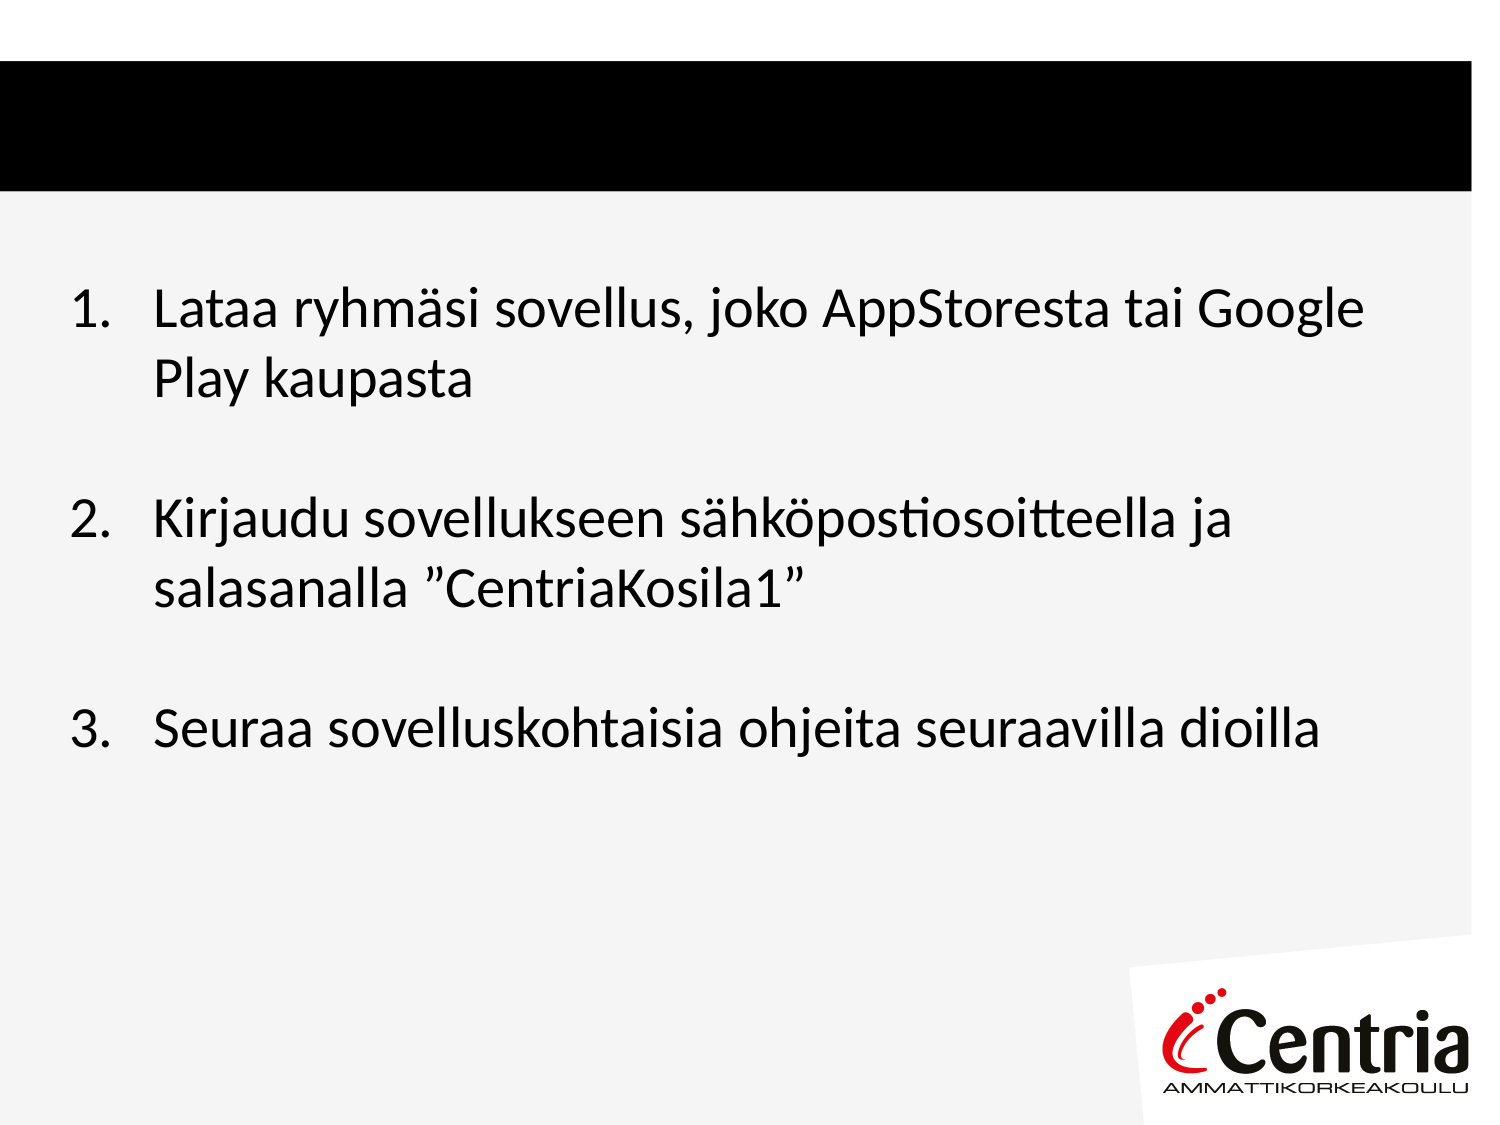

#
Lataa ryhmäsi sovellus, joko AppStoresta tai Google Play kaupasta

Kirjaudu sovellukseen sähköpostiosoitteella ja salasanalla ”CentriaKosila1”

Seuraa sovelluskohtaisia ohjeita seuraavilla dioilla